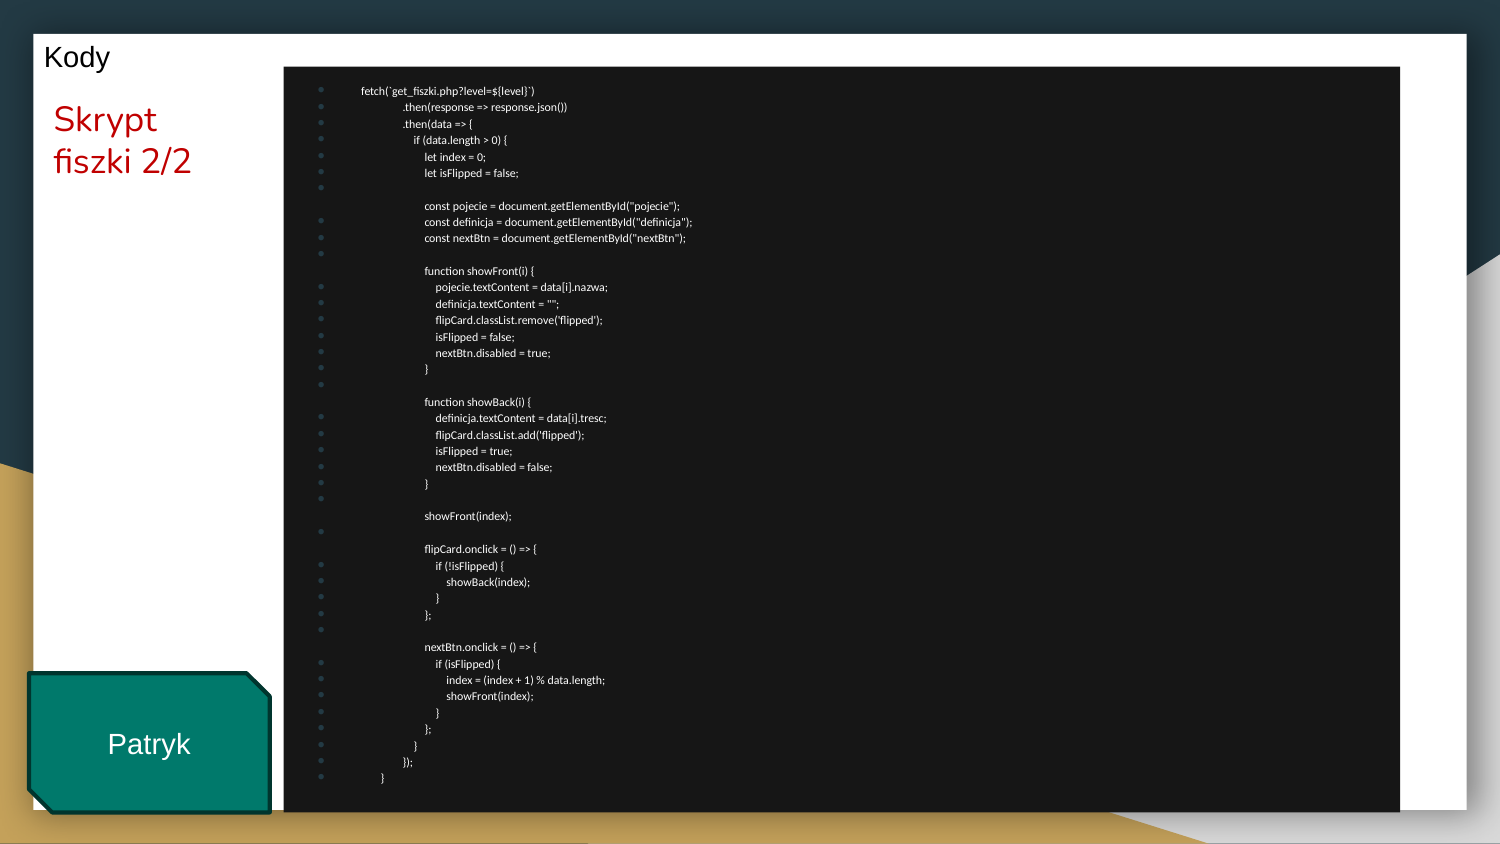

Kody
 fetch(`get_fiszki.php?level=${level}`)
                .then(response => response.json())
                .then(data => {
                    if (data.length > 0) {
                        let index = 0;
                        let isFlipped = false;
                        const pojecie = document.getElementById("pojecie");
                        const definicja = document.getElementById("definicja");
                        const nextBtn = document.getElementById("nextBtn");
                        function showFront(i) {
                            pojecie.textContent = data[i].nazwa;
                            definicja.textContent = "";
                            flipCard.classList.remove('flipped');
                            isFlipped = false;
                            nextBtn.disabled = true;
                        }
                        function showBack(i) {
                            definicja.textContent = data[i].tresc;
                            flipCard.classList.add('flipped');
                            isFlipped = true;
                            nextBtn.disabled = false;
                        }
                        showFront(index);
                        flipCard.onclick = () => {
                            if (!isFlipped) {
                                showBack(index);
                            }
                        };
                        nextBtn.onclick = () => {
                            if (isFlipped) {
                                index = (index + 1) % data.length;
                                showFront(index);
                            }
                        };
                    }
                });
        }
# Skrypt fiszki 2/2
Patryk